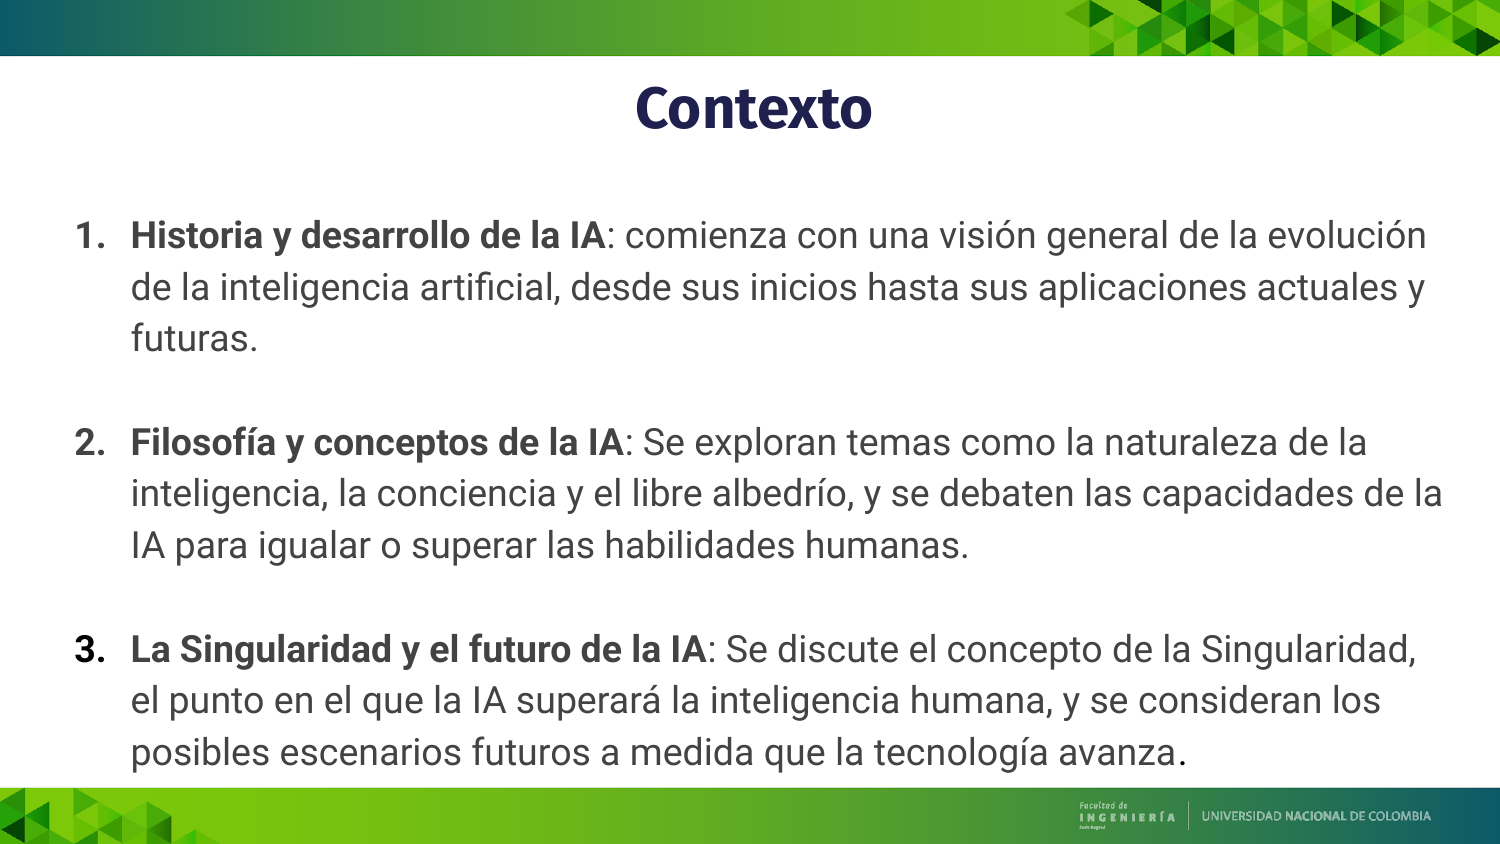

# Contexto
Historia y desarrollo de la IA: comienza con una visión general de la evolución de la inteligencia artificial, desde sus inicios hasta sus aplicaciones actuales y futuras.

Filosofía y conceptos de la IA: Se exploran temas como la naturaleza de la inteligencia, la conciencia y el libre albedrío, y se debaten las capacidades de la IA para igualar o superar las habilidades humanas.

La Singularidad y el futuro de la IA: Se discute el concepto de la Singularidad, el punto en el que la IA superará la inteligencia humana, y se consideran los posibles escenarios futuros a medida que la tecnología avanza.